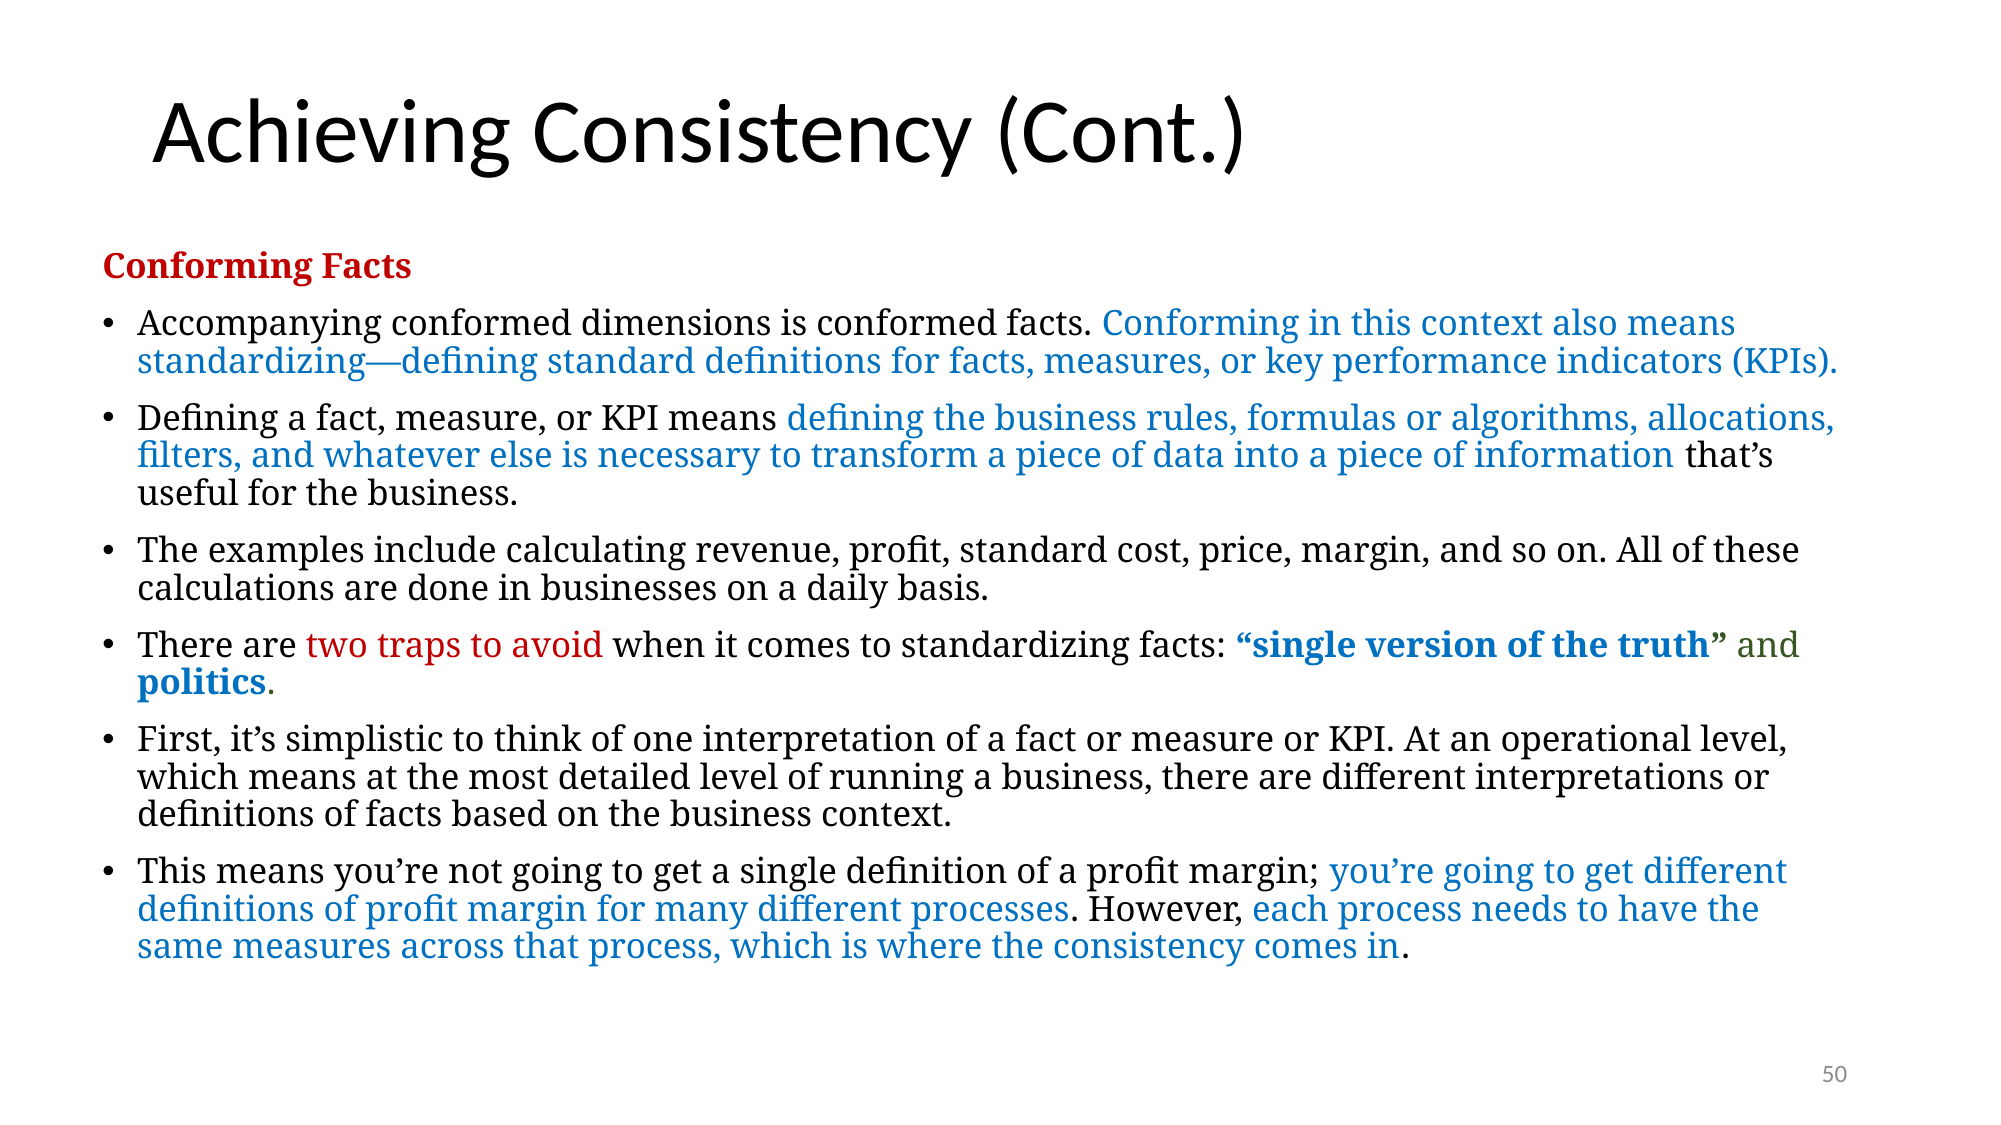

# Achieving Consistency (Cont.)
Conforming Facts
Accompanying conformed dimensions is conformed facts. Conforming in this context also means standardizing—defining standard definitions for facts, measures, or key performance indicators (KPIs).
Defining a fact, measure, or KPI means defining the business rules, formulas or algorithms, allocations, filters, and whatever else is necessary to transform a piece of data into a piece of information that’s useful for the business.
The examples include calculating revenue, profit, standard cost, price, margin, and so on. All of these calculations are done in businesses on a daily basis.
There are two traps to avoid when it comes to standardizing facts: “single version of the truth” and politics.
First, it’s simplistic to think of one interpretation of a fact or measure or KPI. At an operational level, which means at the most detailed level of running a business, there are different interpretations or definitions of facts based on the business context.
This means you’re not going to get a single definition of a profit margin; you’re going to get different definitions of profit margin for many different processes. However, each process needs to have the same measures across that process, which is where the consistency comes in.

50